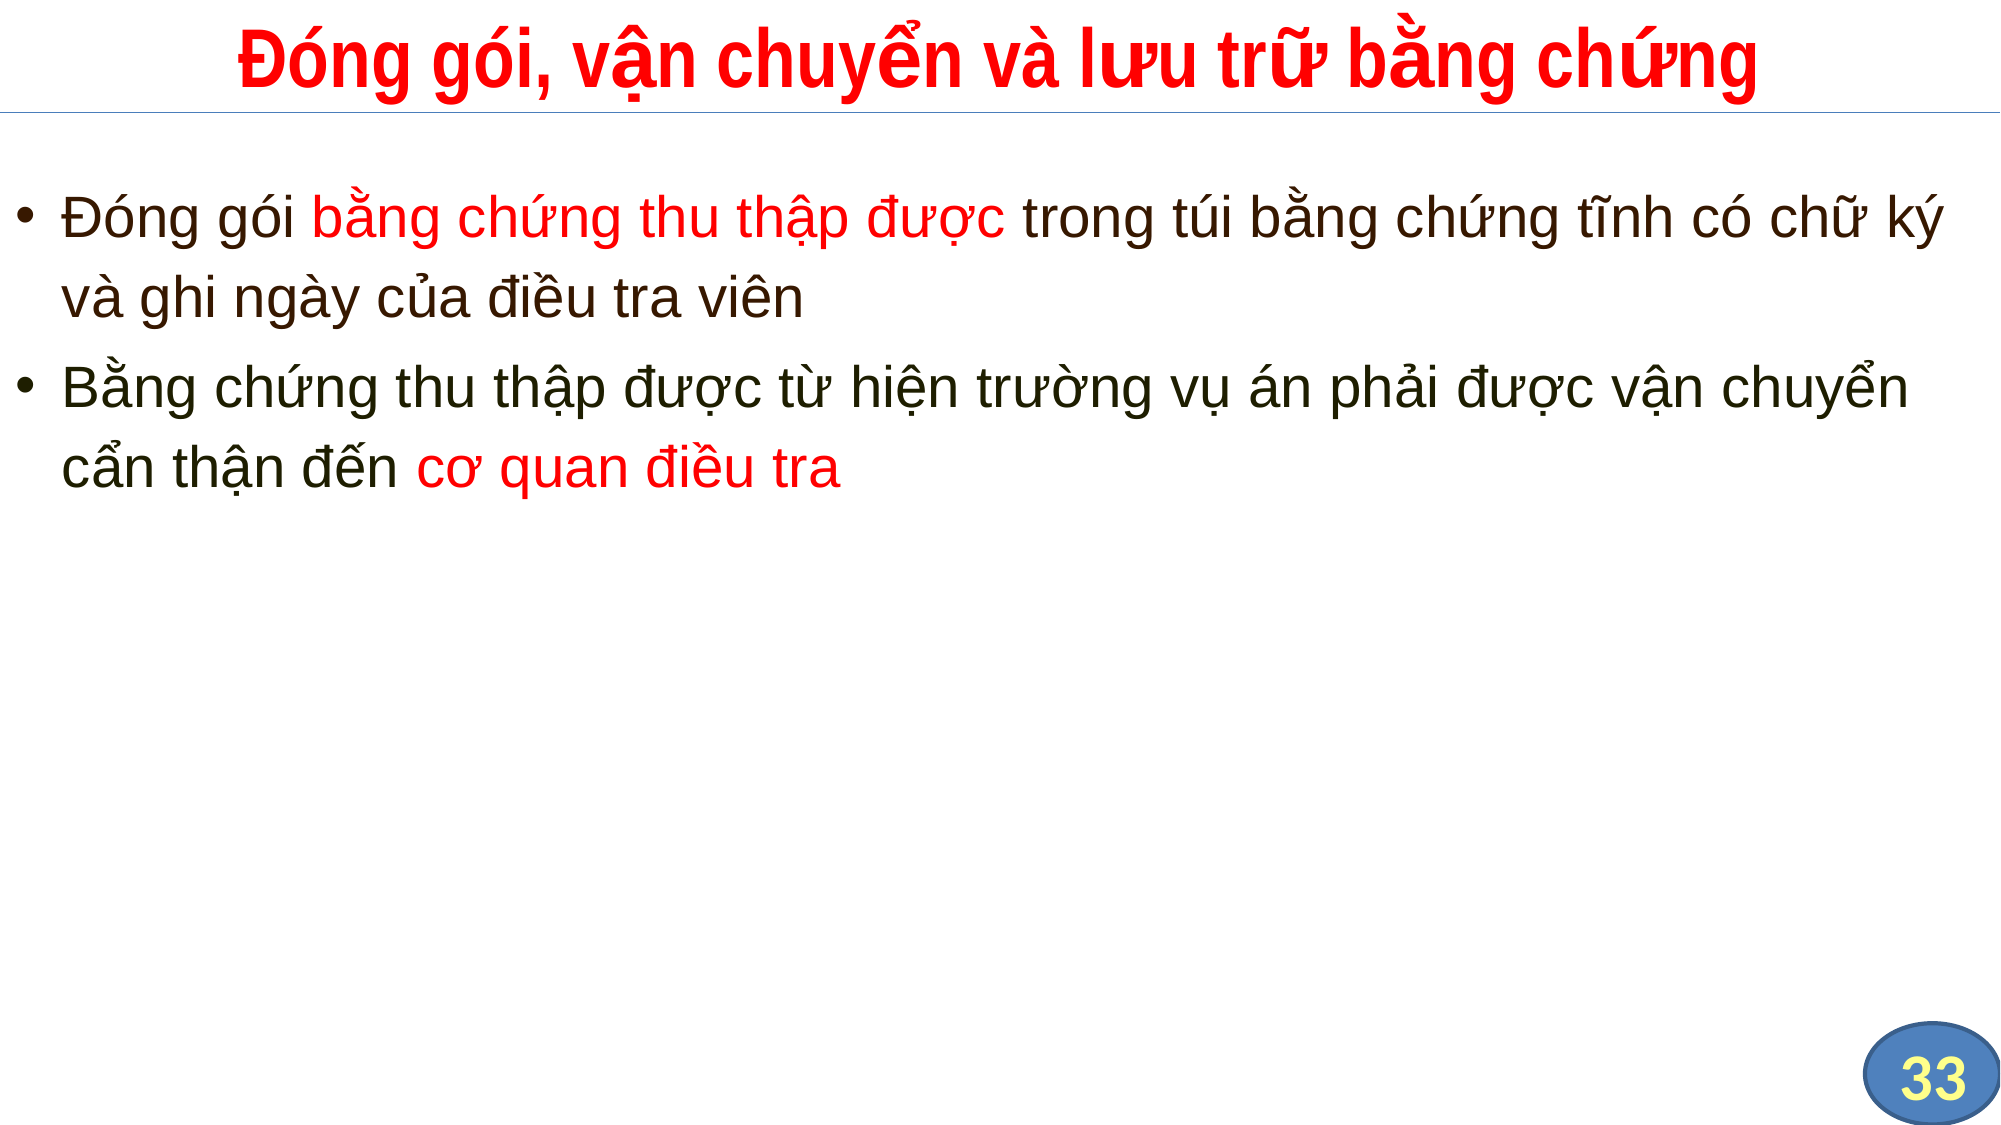

# Đóng gói, vận chuyển và lưu trữ bằng chứng
Đóng gói bằng chứng thu thập được trong túi bằng chứng tĩnh có chữ ký và ghi ngày của điều tra viên
Bằng chứng thu thập được từ hiện trường vụ án phải được vận chuyển cẩn thận đến cơ quan điều tra

33